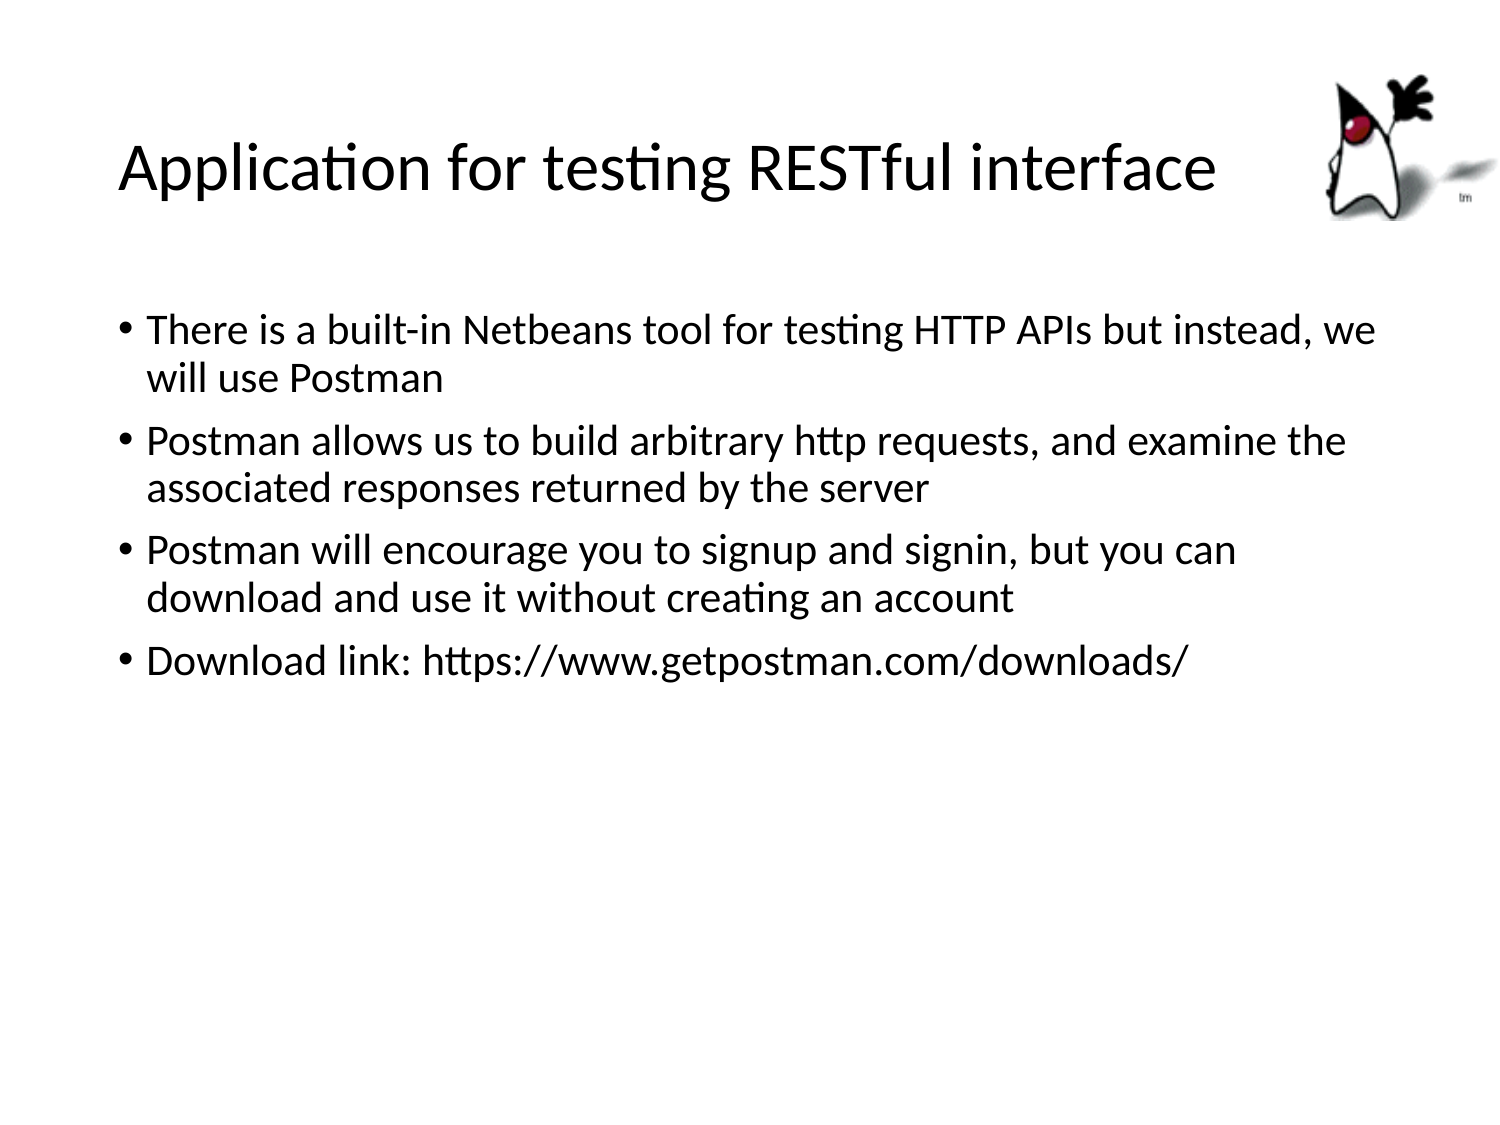

# Application for testing RESTful interface
There is a built-in Netbeans tool for testing HTTP APIs but instead, we will use Postman
Postman allows us to build arbitrary http requests, and examine the associated responses returned by the server
Postman will encourage you to signup and signin, but you can download and use it without creating an account
Download link: https://www.getpostman.com/downloads/